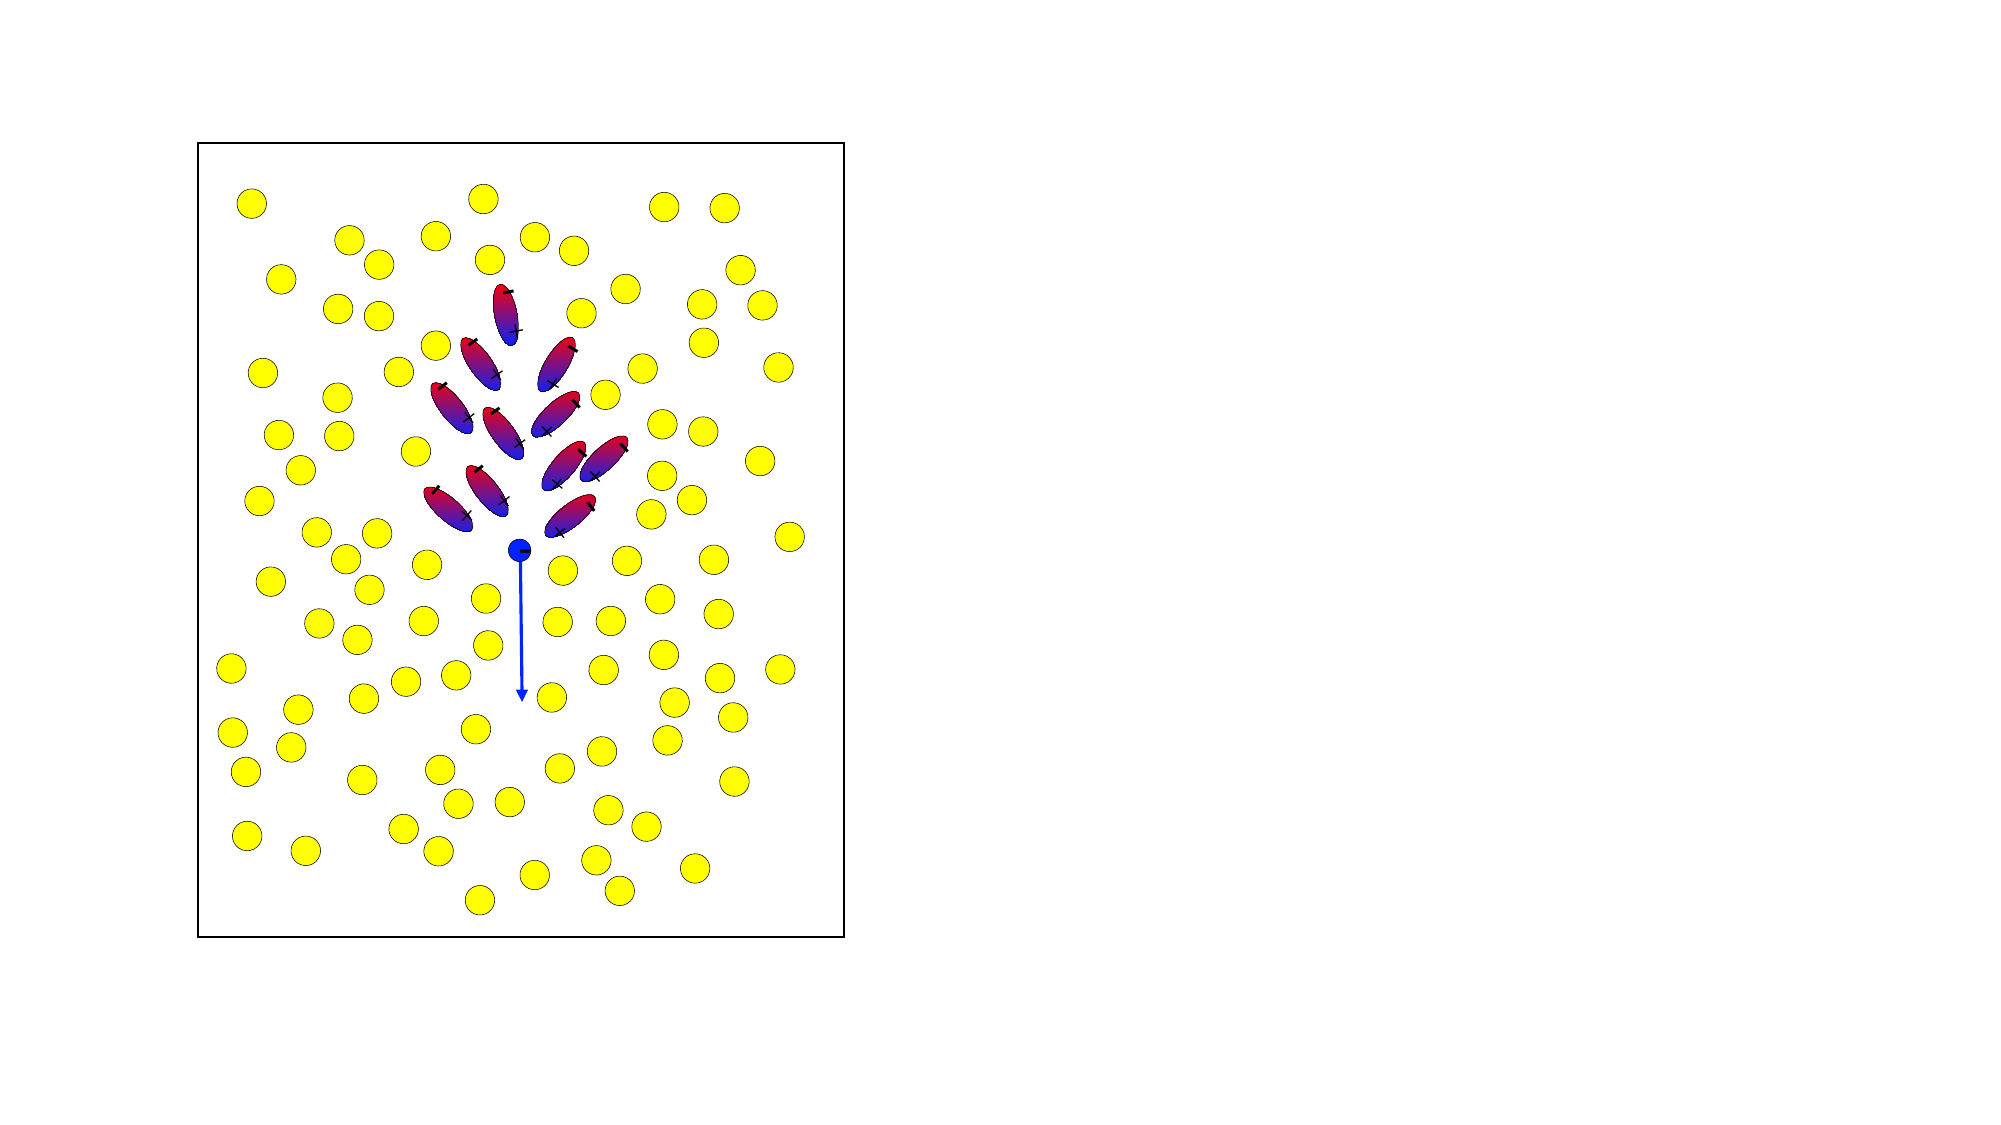

+

-
+

-
+

-
+

-
+

-
+

-
+

-
+

-
+

-
+

-
+

-
-